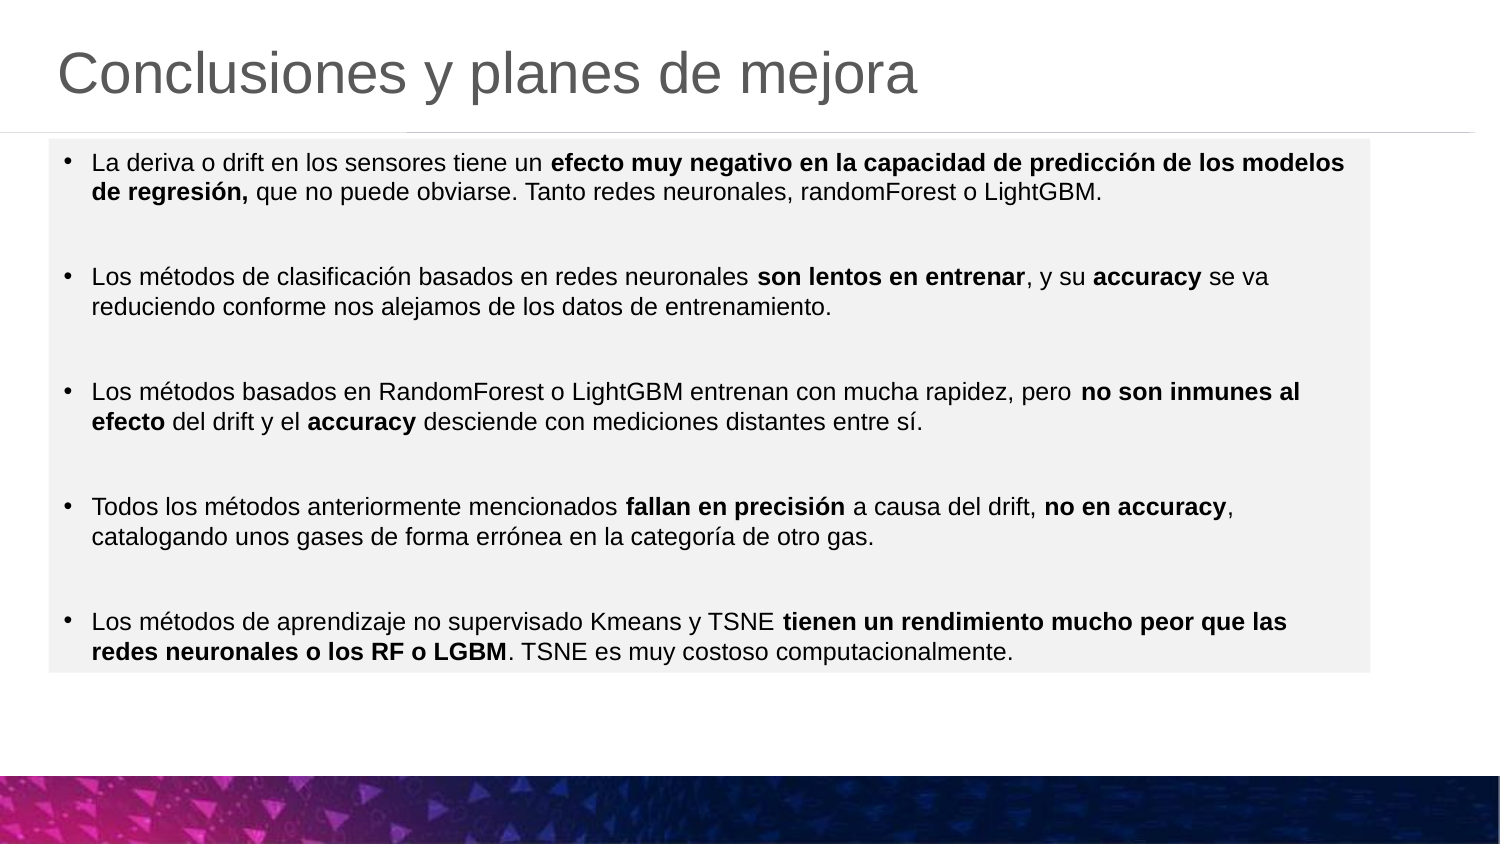

# Conclusiones y planes de mejora
La deriva o drift en los sensores tiene un efecto muy negativo en la capacidad de predicción de los modelos de regresión, que no puede obviarse. Tanto redes neuronales, randomForest o LightGBM.

Los métodos de clasificación basados en redes neuronales son lentos en entrenar, y su accuracy se va reduciendo conforme nos alejamos de los datos de entrenamiento.

Los métodos basados en RandomForest o LightGBM entrenan con mucha rapidez, pero no son inmunes al efecto del drift y el accuracy desciende con mediciones distantes entre sí.

Todos los métodos anteriormente mencionados fallan en precisión a causa del drift, no en accuracy, catalogando unos gases de forma errónea en la categoría de otro gas.

Los métodos de aprendizaje no supervisado Kmeans y TSNE tienen un rendimiento mucho peor que las redes neuronales o los RF o LGBM. TSNE es muy costoso computacionalmente.